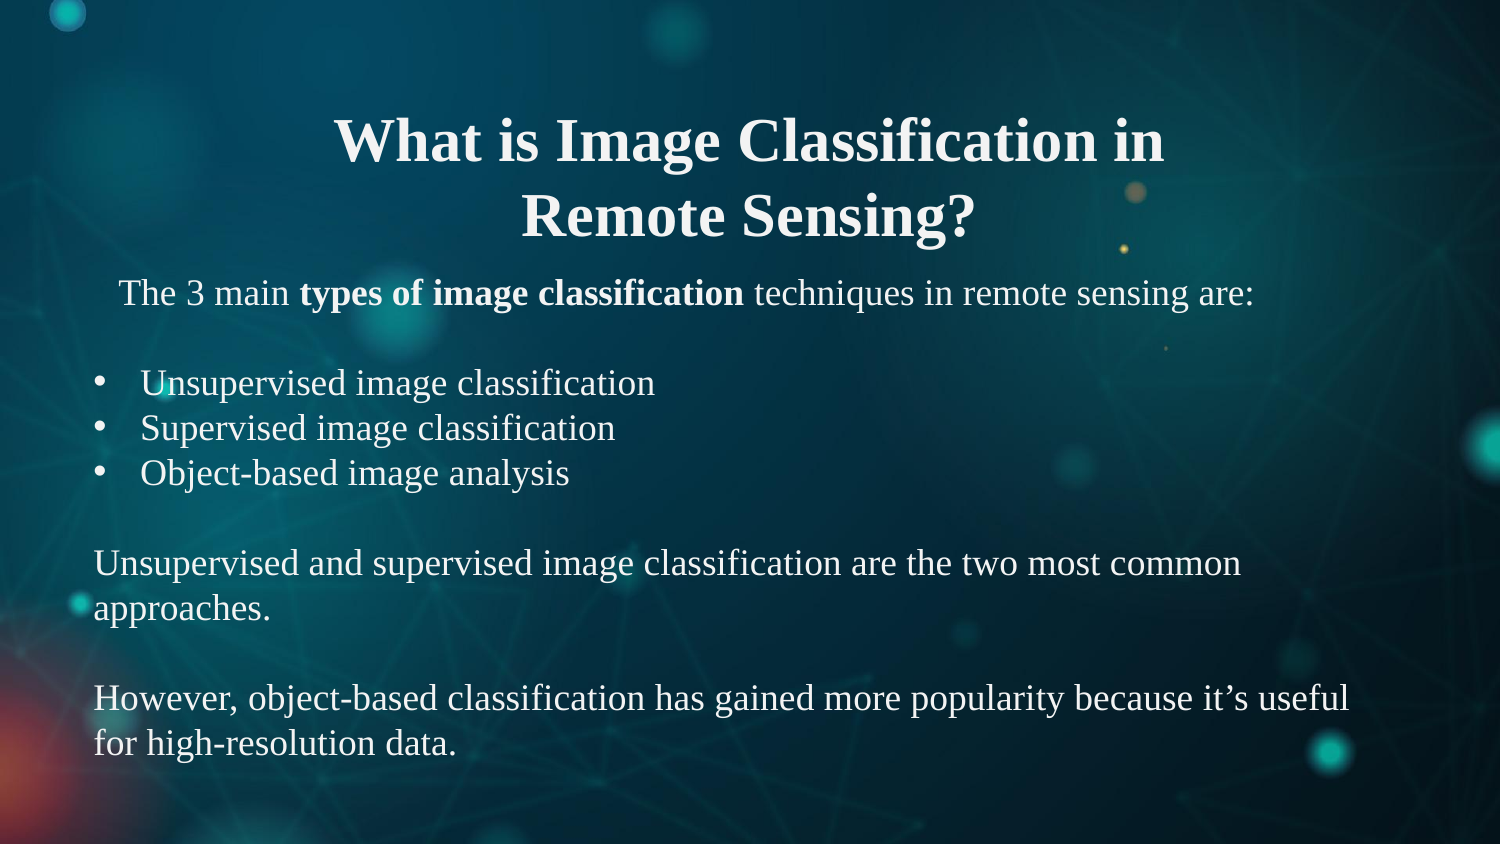

What is Image Classification in Remote Sensing?

The 3 main types of image classification techniques in remote sensing are:

Unsupervised image classification
Supervised image classification
Object-based image analysis

Unsupervised and supervised image classification are the two most common approaches.

However, object-based classification has gained more popularity because it’s useful for high-resolution data.